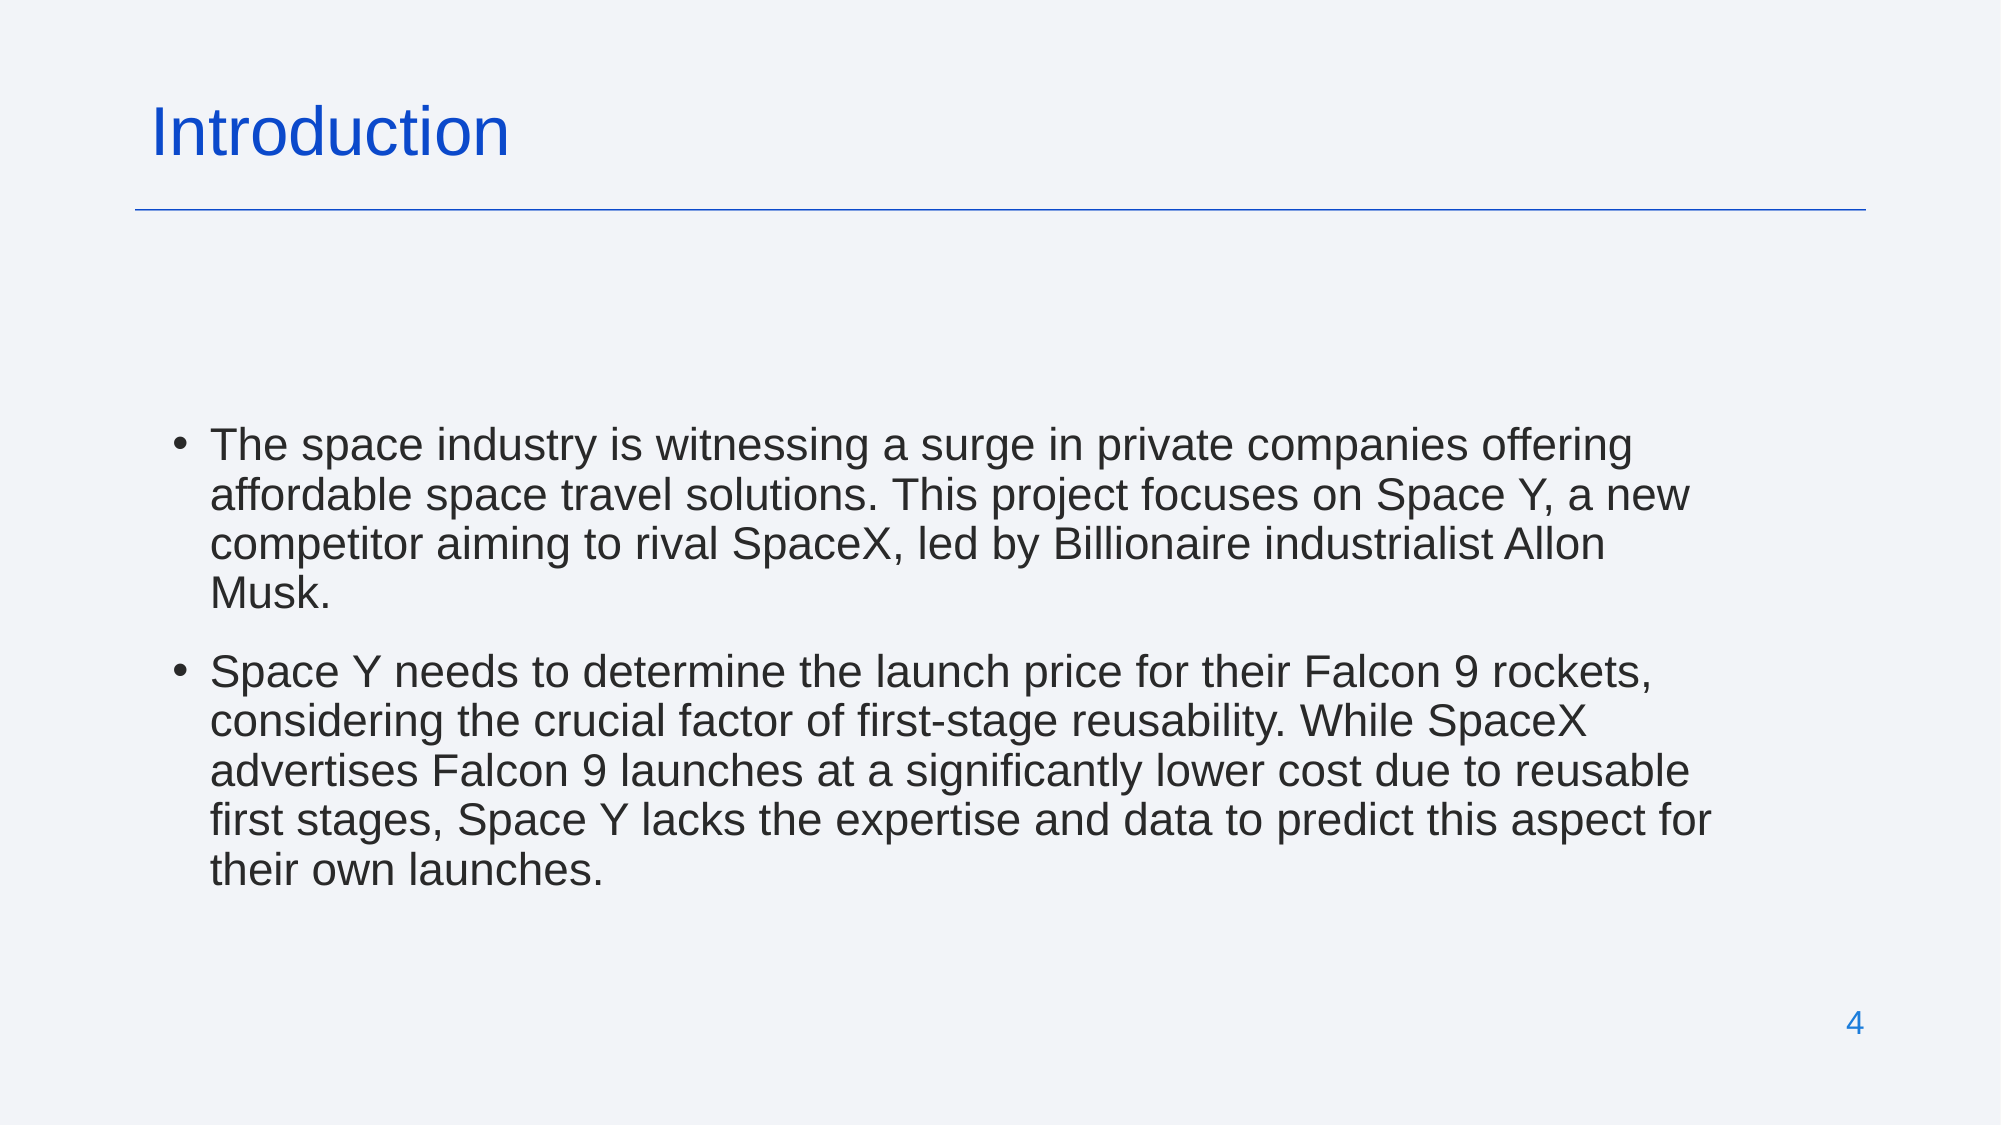

Introduction
The space industry is witnessing a surge in private companies offering affordable space travel solutions. This project focuses on Space Y, a new competitor aiming to rival SpaceX, led by Billionaire industrialist Allon Musk.
Space Y needs to determine the launch price for their Falcon 9 rockets, considering the crucial factor of first-stage reusability. While SpaceX advertises Falcon 9 launches at a significantly lower cost due to reusable first stages, Space Y lacks the expertise and data to predict this aspect for their own launches.
4